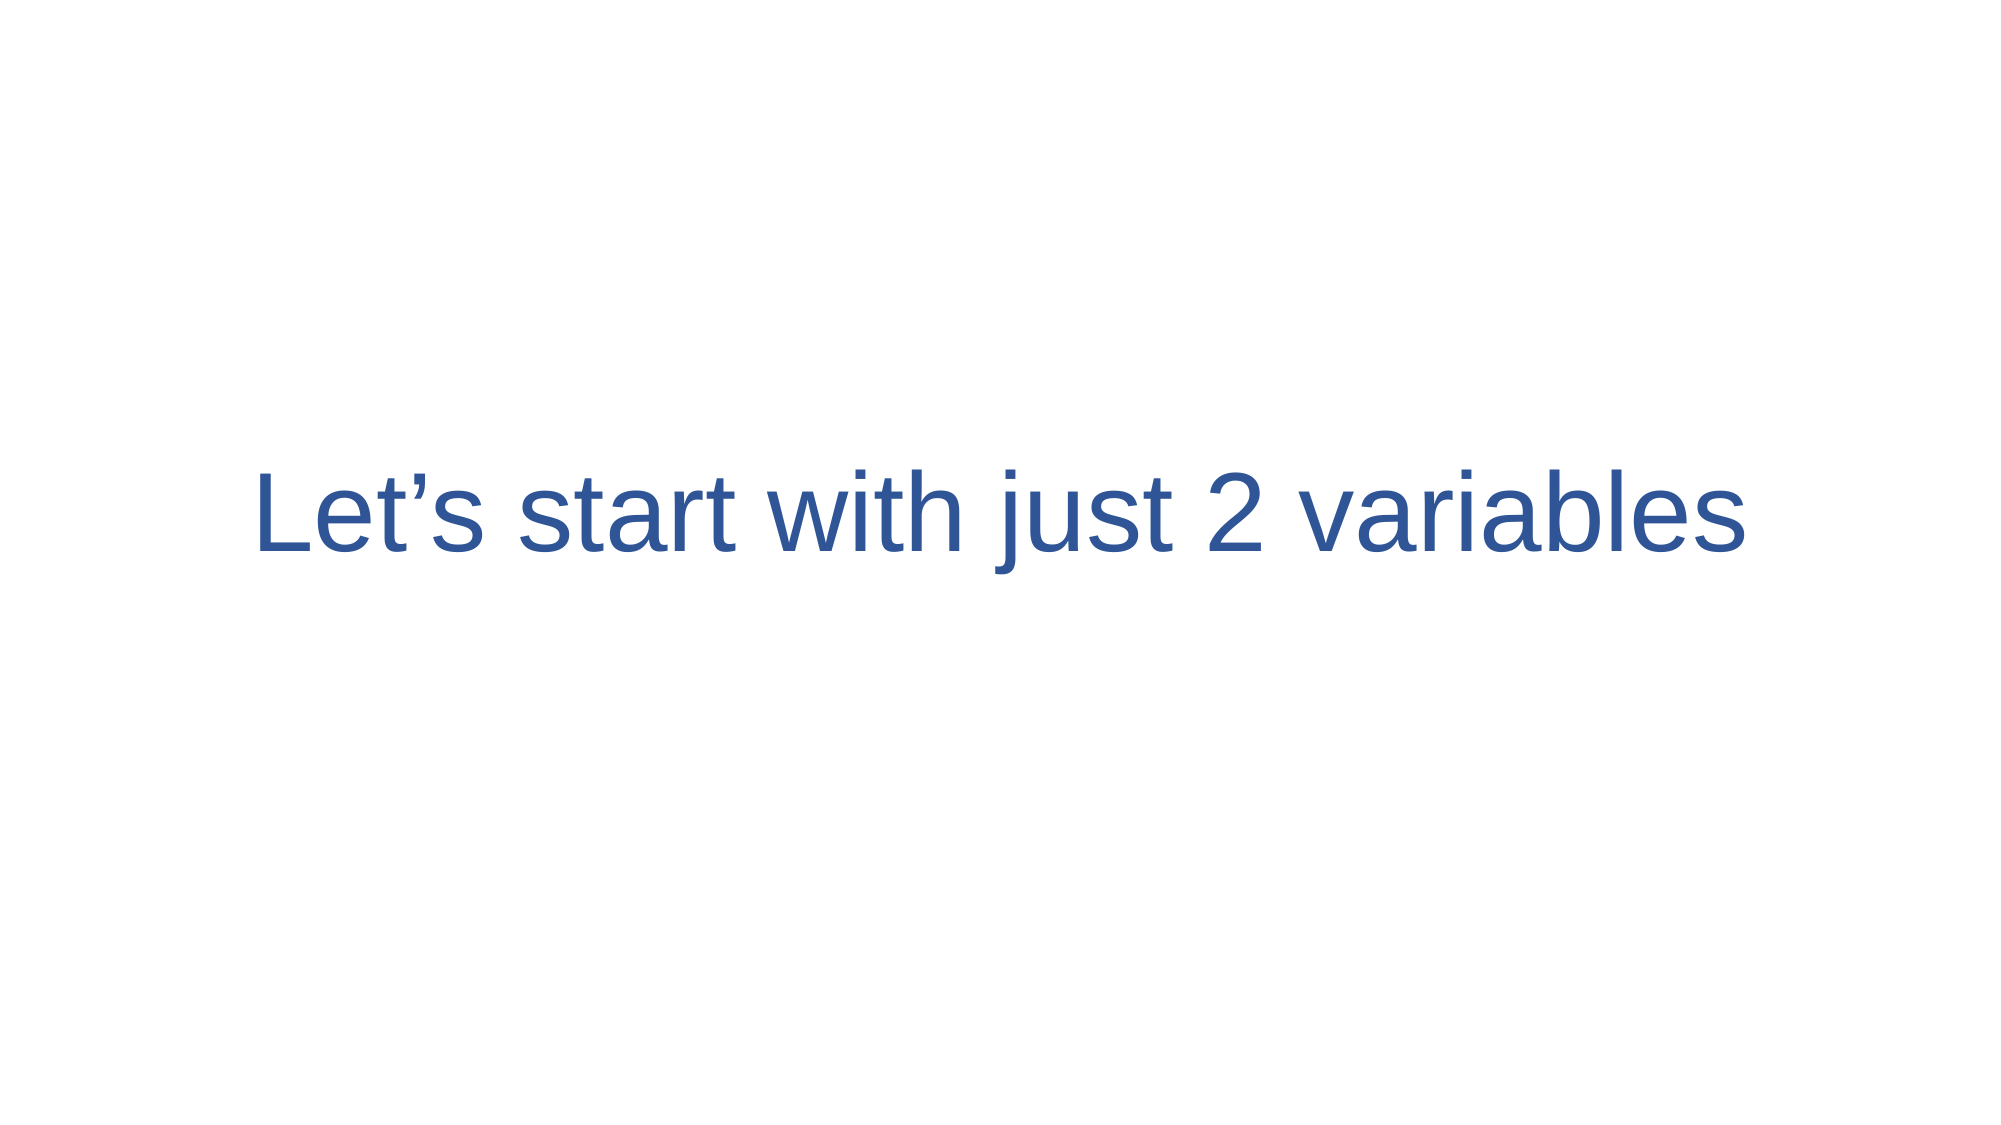

# Let’s start with just 2 variables